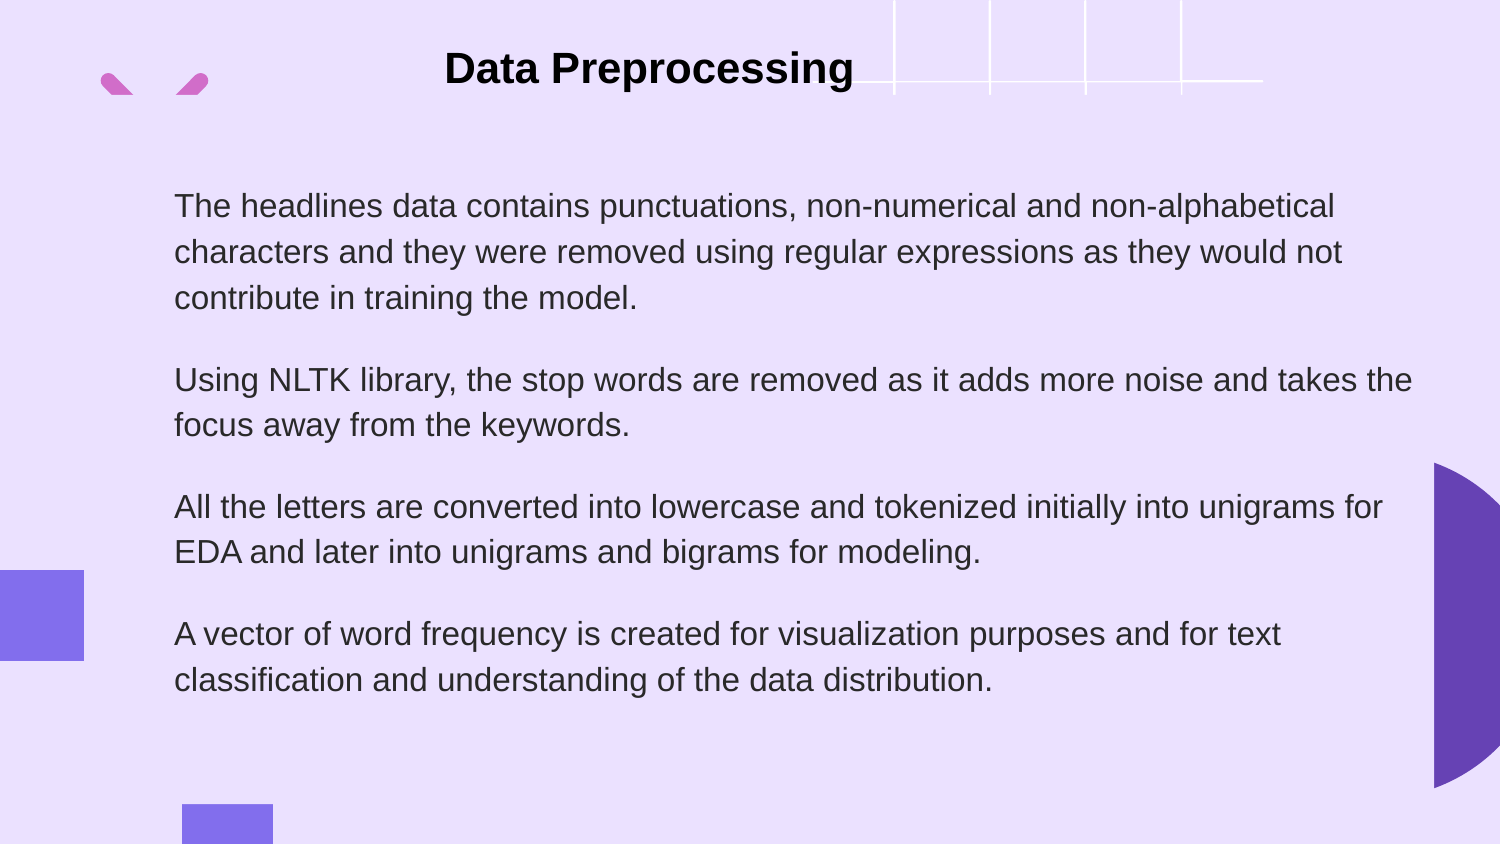

Data Preprocessing

The headlines data contains punctuations, non-numerical and non-alphabetical characters and they were removed using regular expressions as they would not contribute in training the model.
Using NLTK library, the stop words are removed as it adds more noise and takes the focus away from the keywords.
All the letters are converted into lowercase and tokenized initially into unigrams for EDA and later into unigrams and bigrams for modeling.
A vector of word frequency is created for visualization purposes and for text classification and understanding of the data distribution.

# —SOMEONE FAMOUS